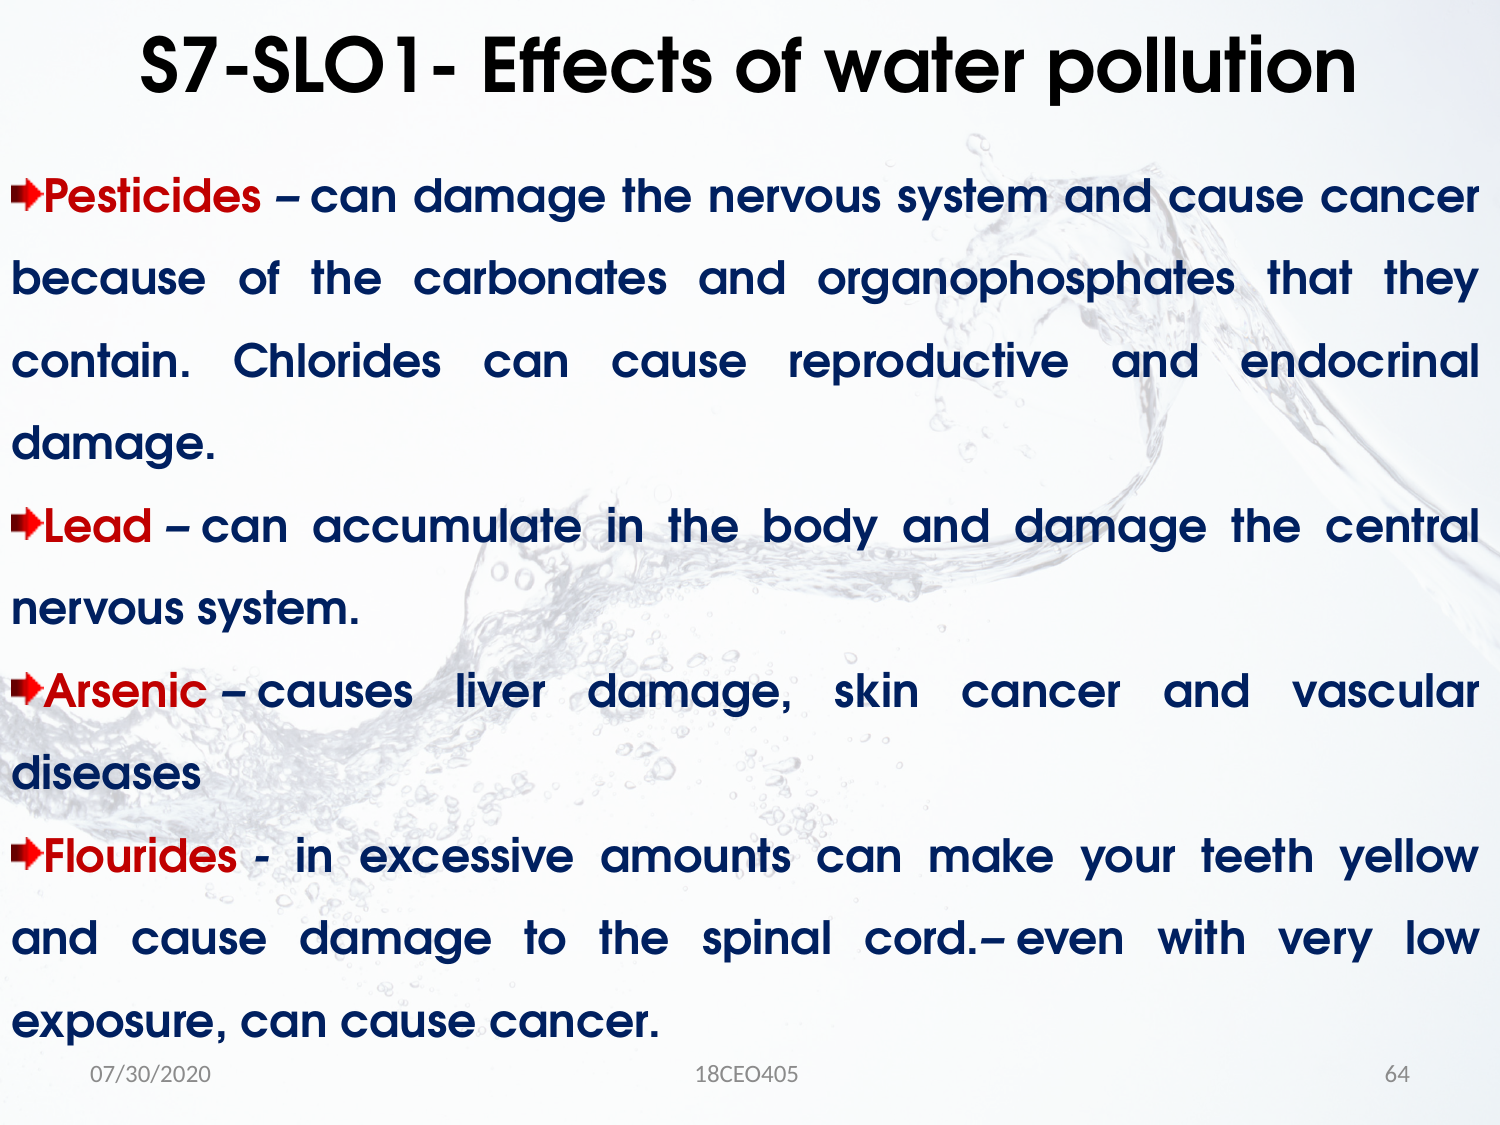

S7-SLO1- Effects of water pollution
Pesticides – can damage the nervous system and cause cancer because of the carbonates and organophosphates that they contain. Chlorides can cause reproductive and endocrinal damage.
Lead – can accumulate in the body and damage the central nervous system.
Arsenic – causes liver damage, skin cancer and vascular diseases
Flourides -  in excessive amounts can make your teeth yellow and cause damage to the spinal cord.– even with very low exposure, can cause cancer.
07/30/2020
18CEO405
64